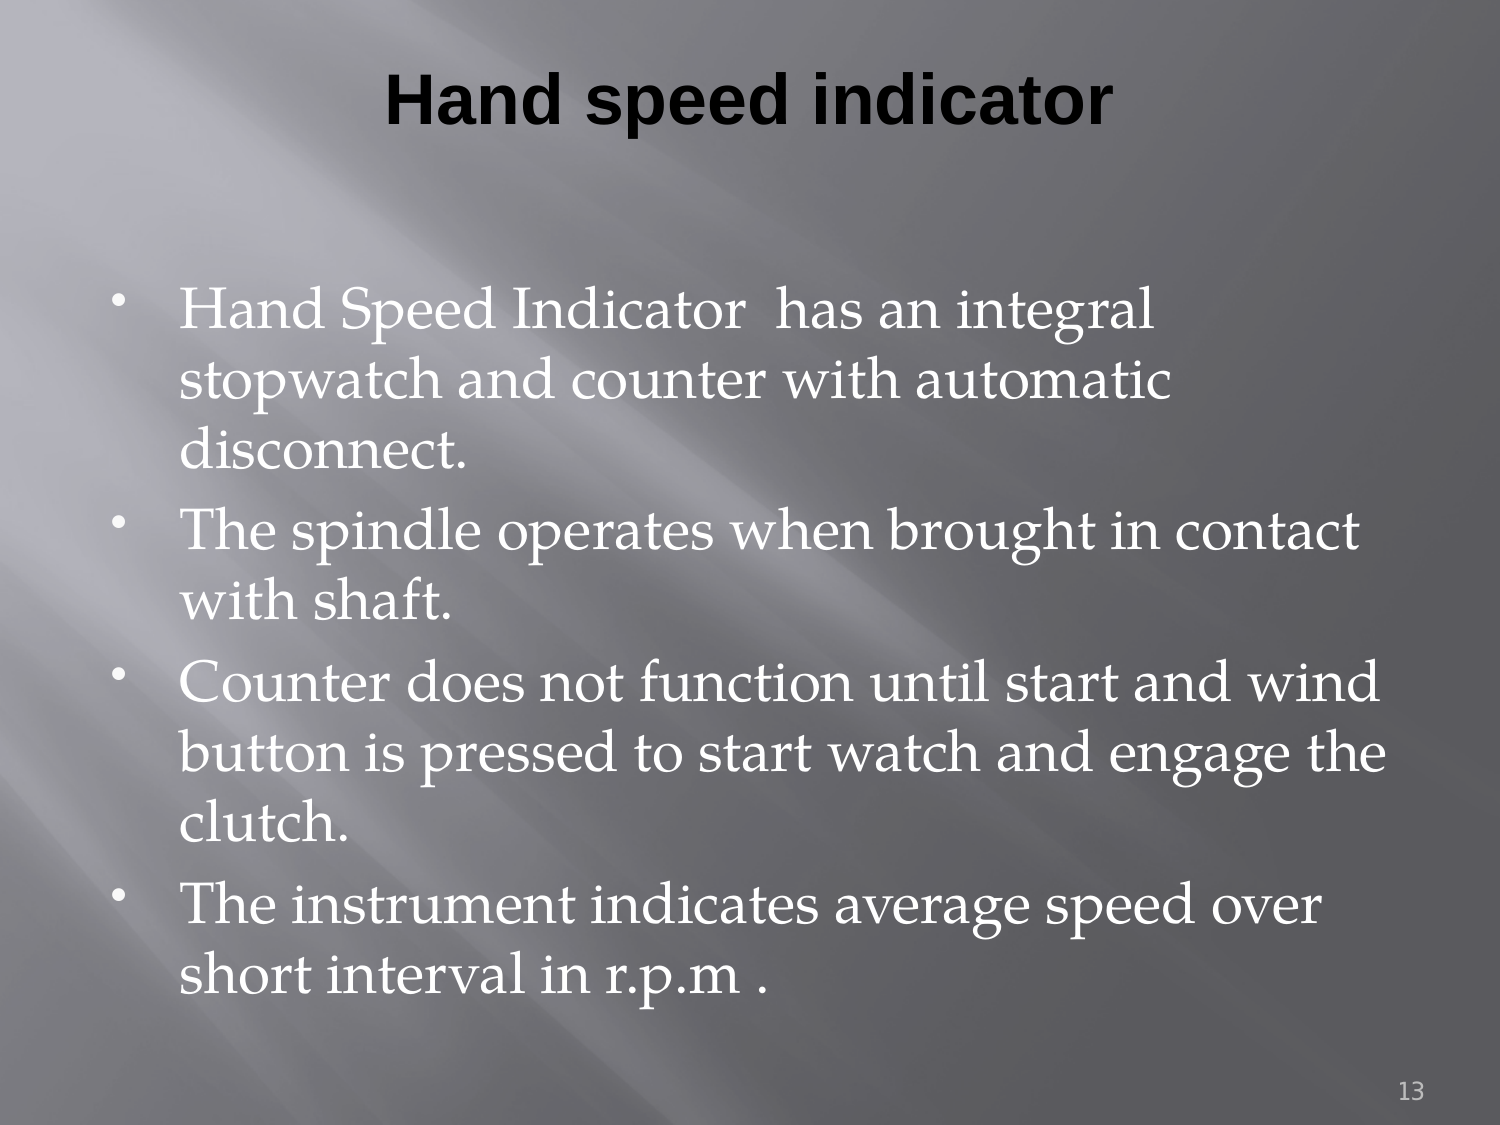

# Hand speed indicator
Hand Speed Indicator  has an integral stopwatch and counter with automatic disconnect.
The spindle operates when brought in contact with shaft.
Counter does not function until start and wind button is pressed to start watch and engage the clutch.
The instrument indicates average speed over short interval in r.p.m .
13